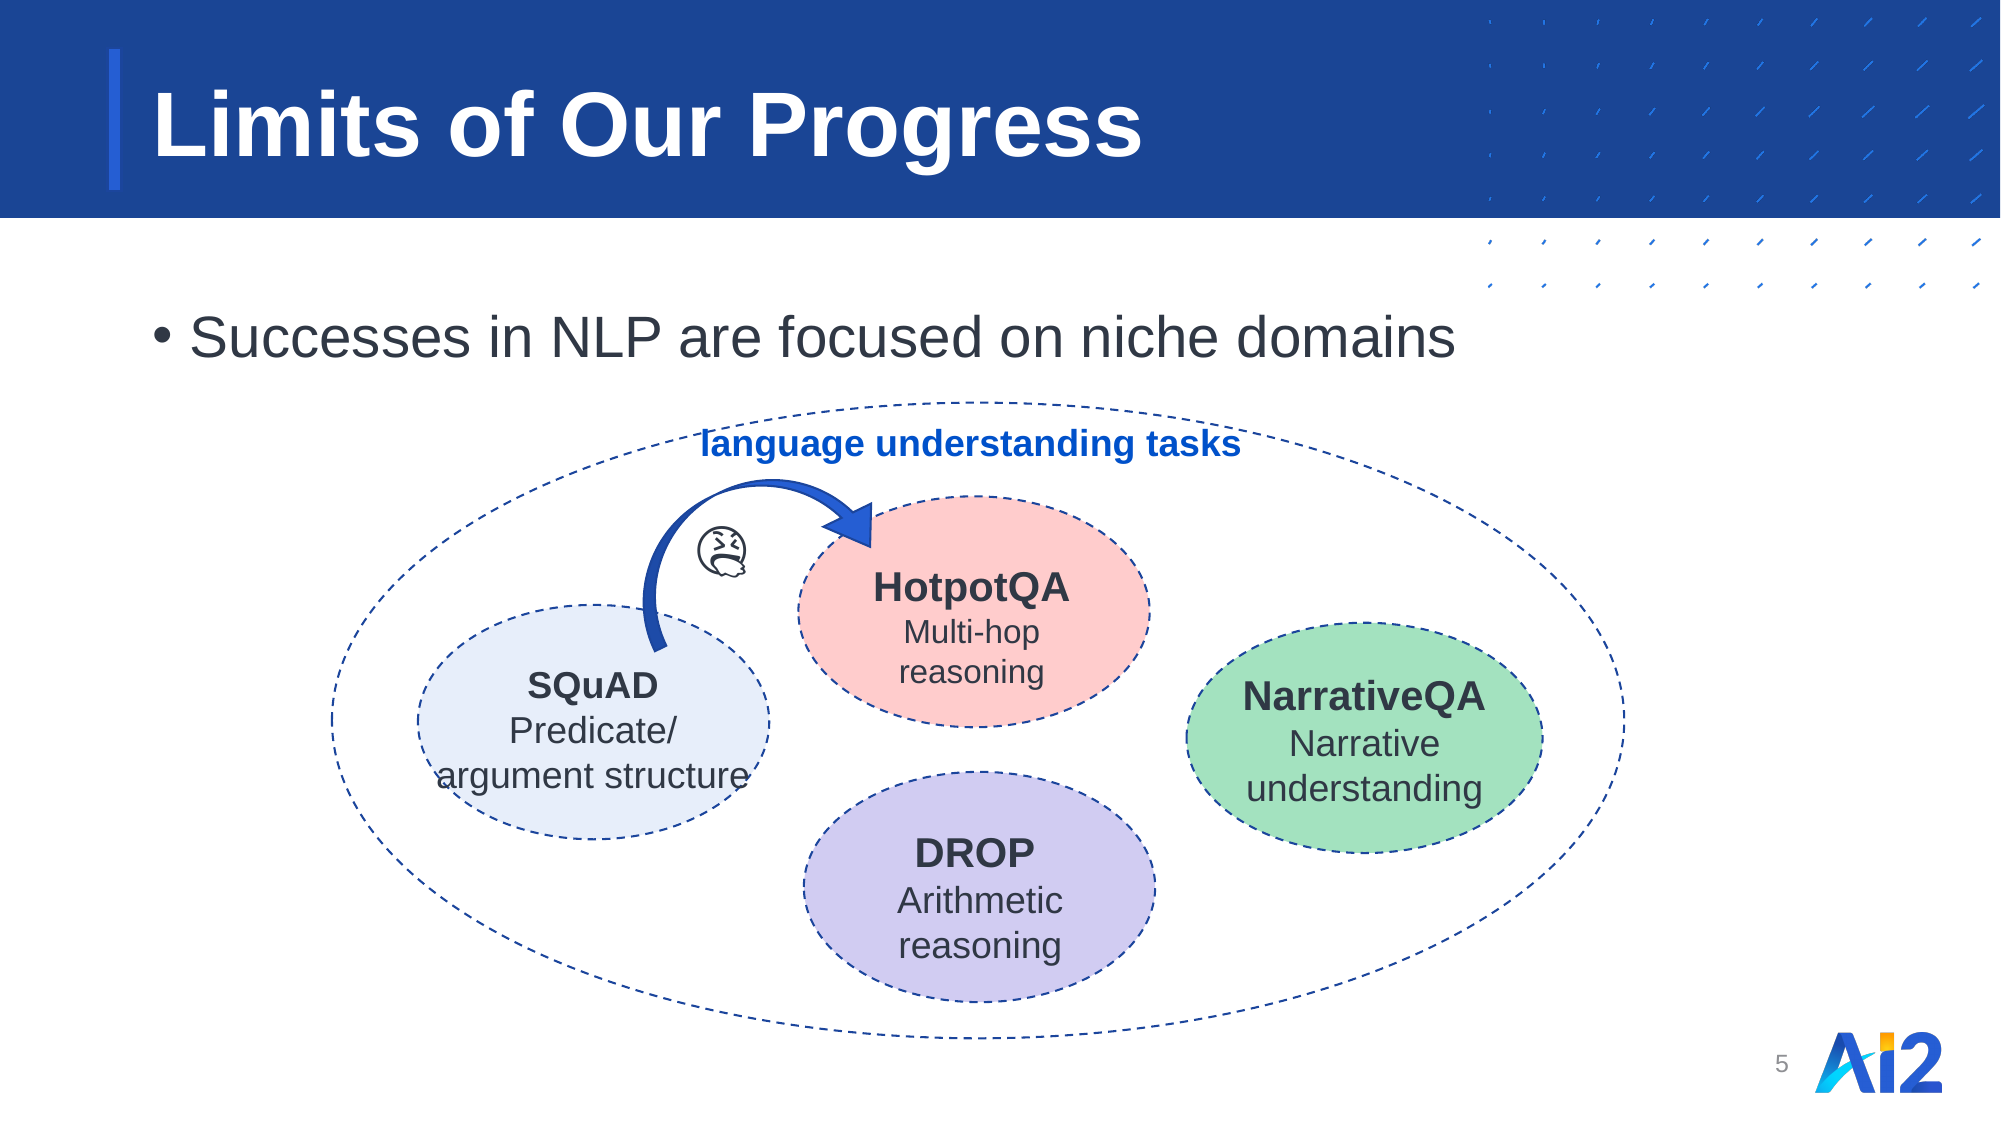

# Limits of Our Progress
Successes in NLP are focused on niche domains

language understanding tasks

HotpotQA
Multi-hop reasoning
🤮

SQuAD
Predicate/argument structure

NarrativeQA
Narrative understanding

DROP
Arithmetic reasoning
5